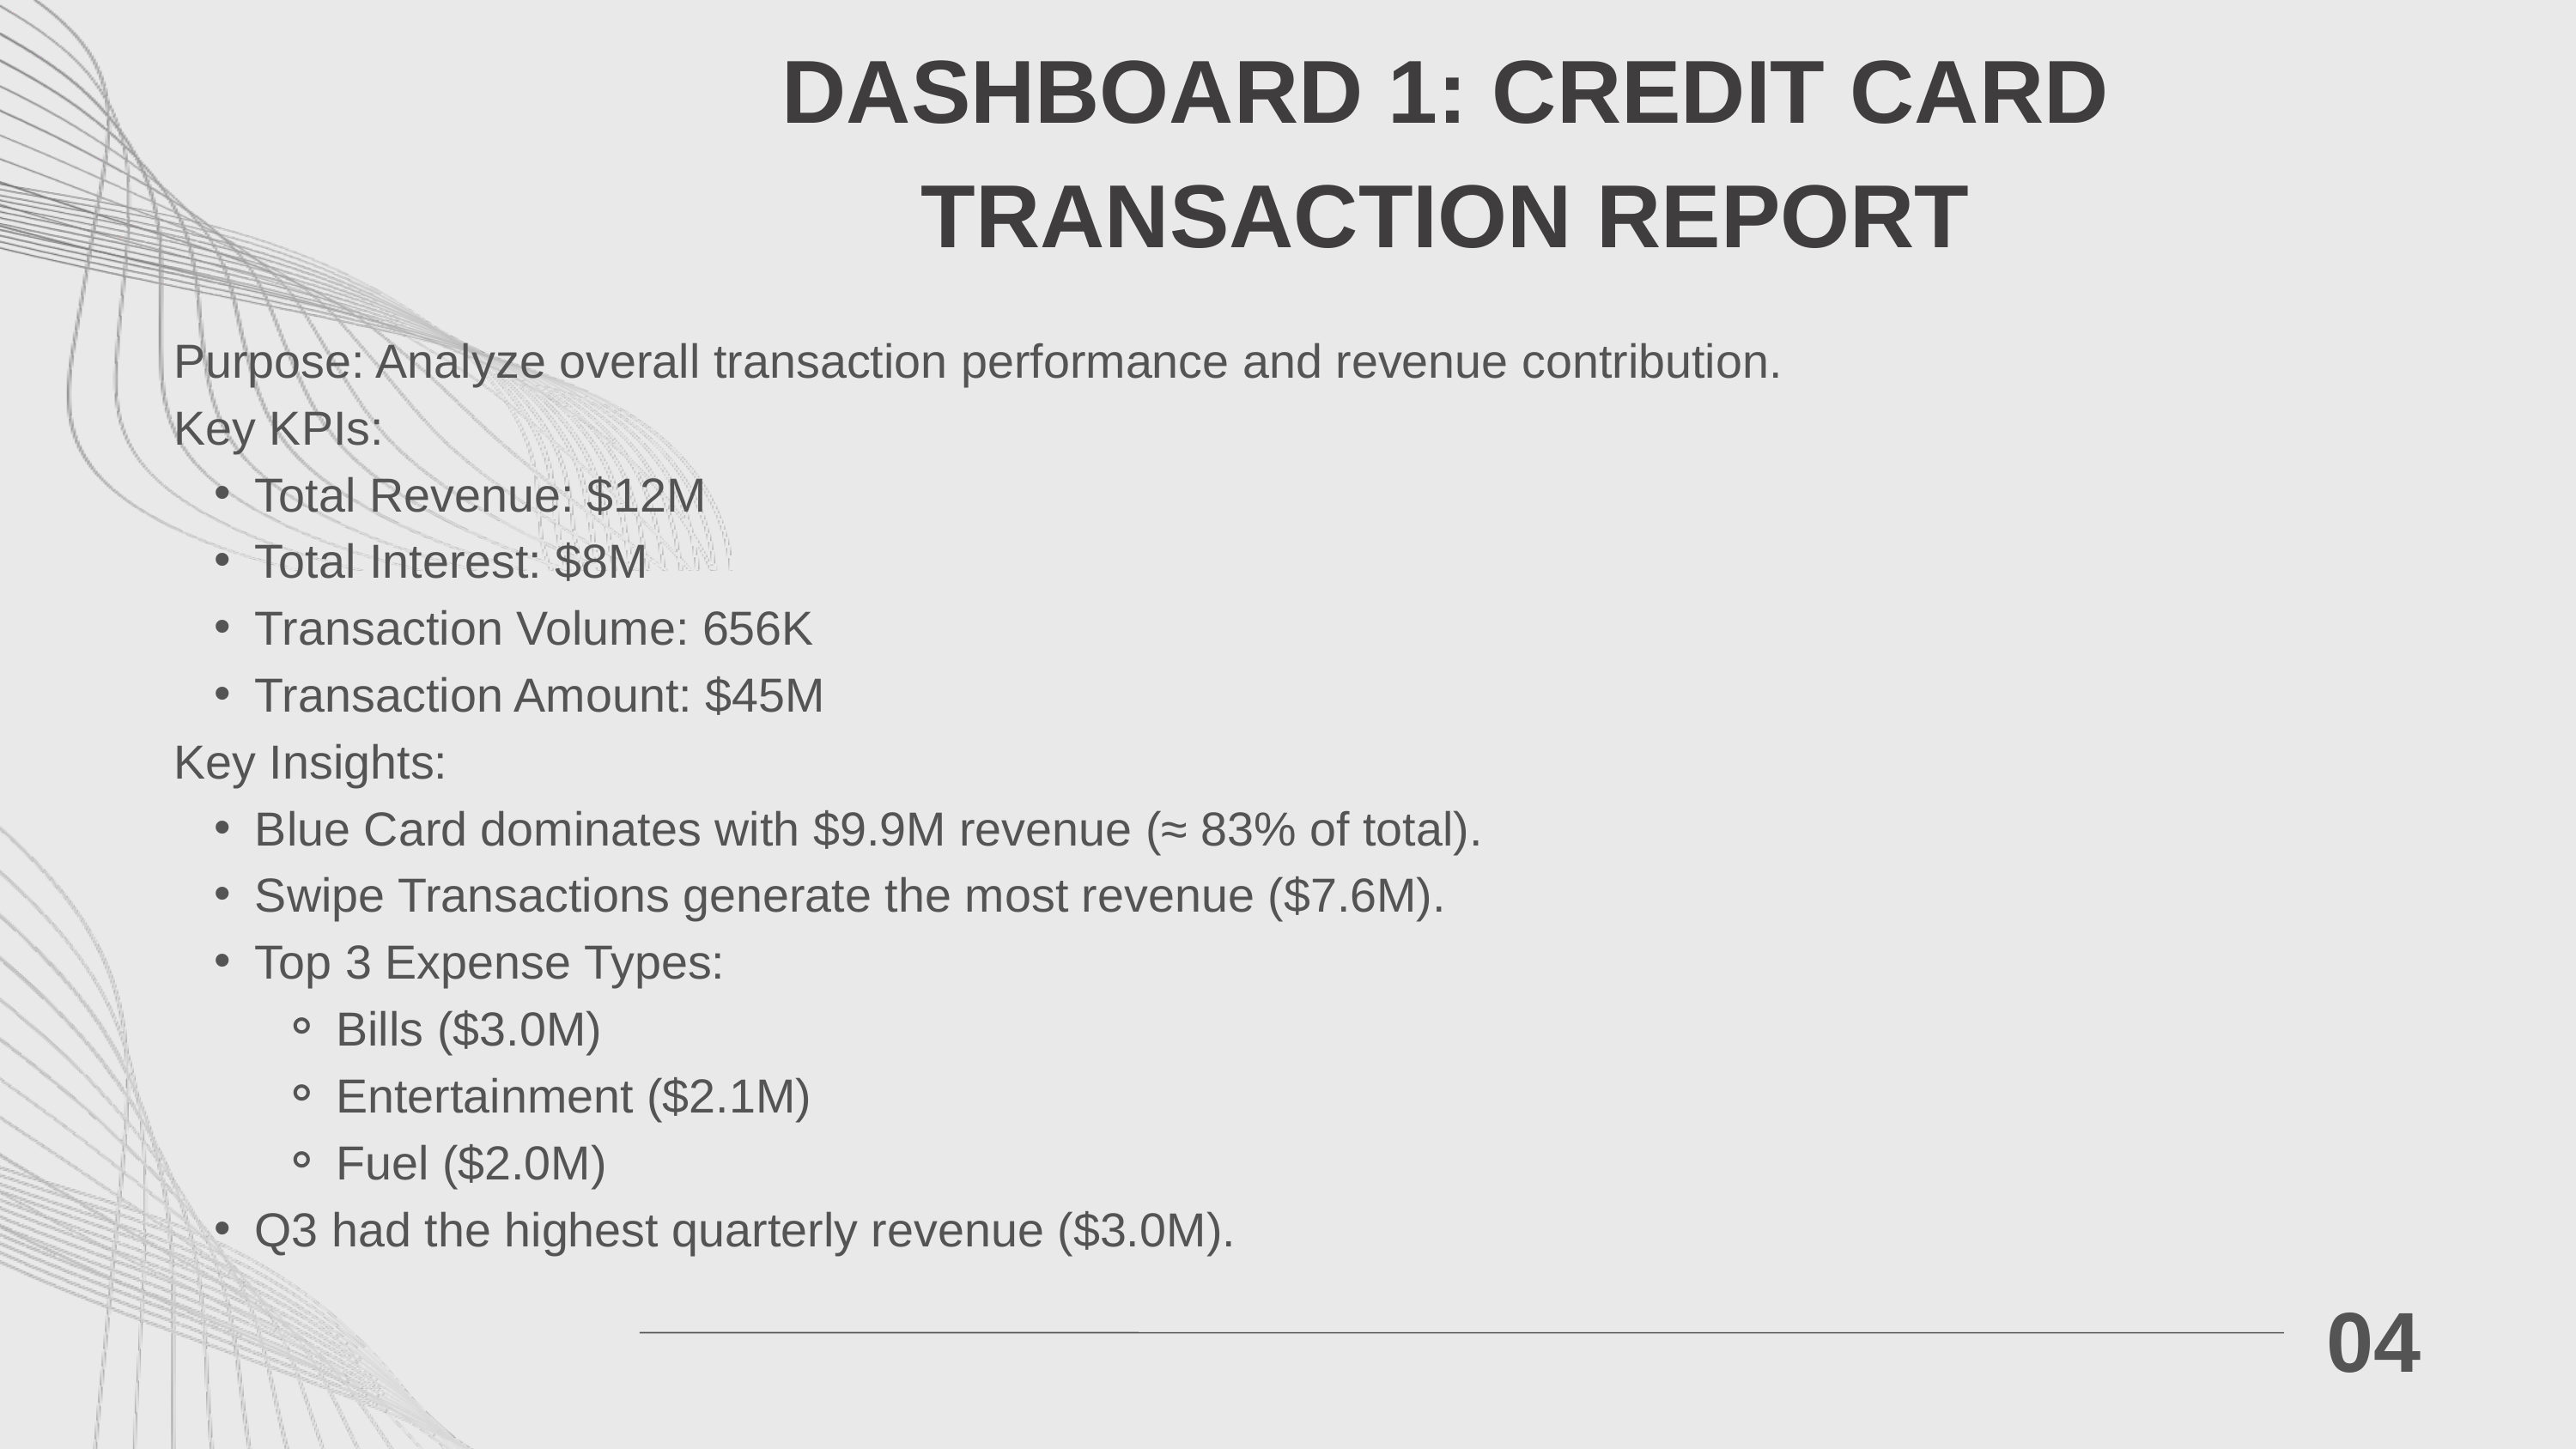

DASHBOARD 1: CREDIT CARD TRANSACTION REPORT
Purpose: Analyze overall transaction performance and revenue contribution.
Key KPIs:
Total Revenue: $12M
Total Interest: $8M
Transaction Volume: 656K
Transaction Amount: $45M
Key Insights:
Blue Card dominates with $9.9M revenue (≈ 83% of total).
Swipe Transactions generate the most revenue ($7.6M).
Top 3 Expense Types:
Bills ($3.0M)
Entertainment ($2.1M)
Fuel ($2.0M)
Q3 had the highest quarterly revenue ($3.0M).

04